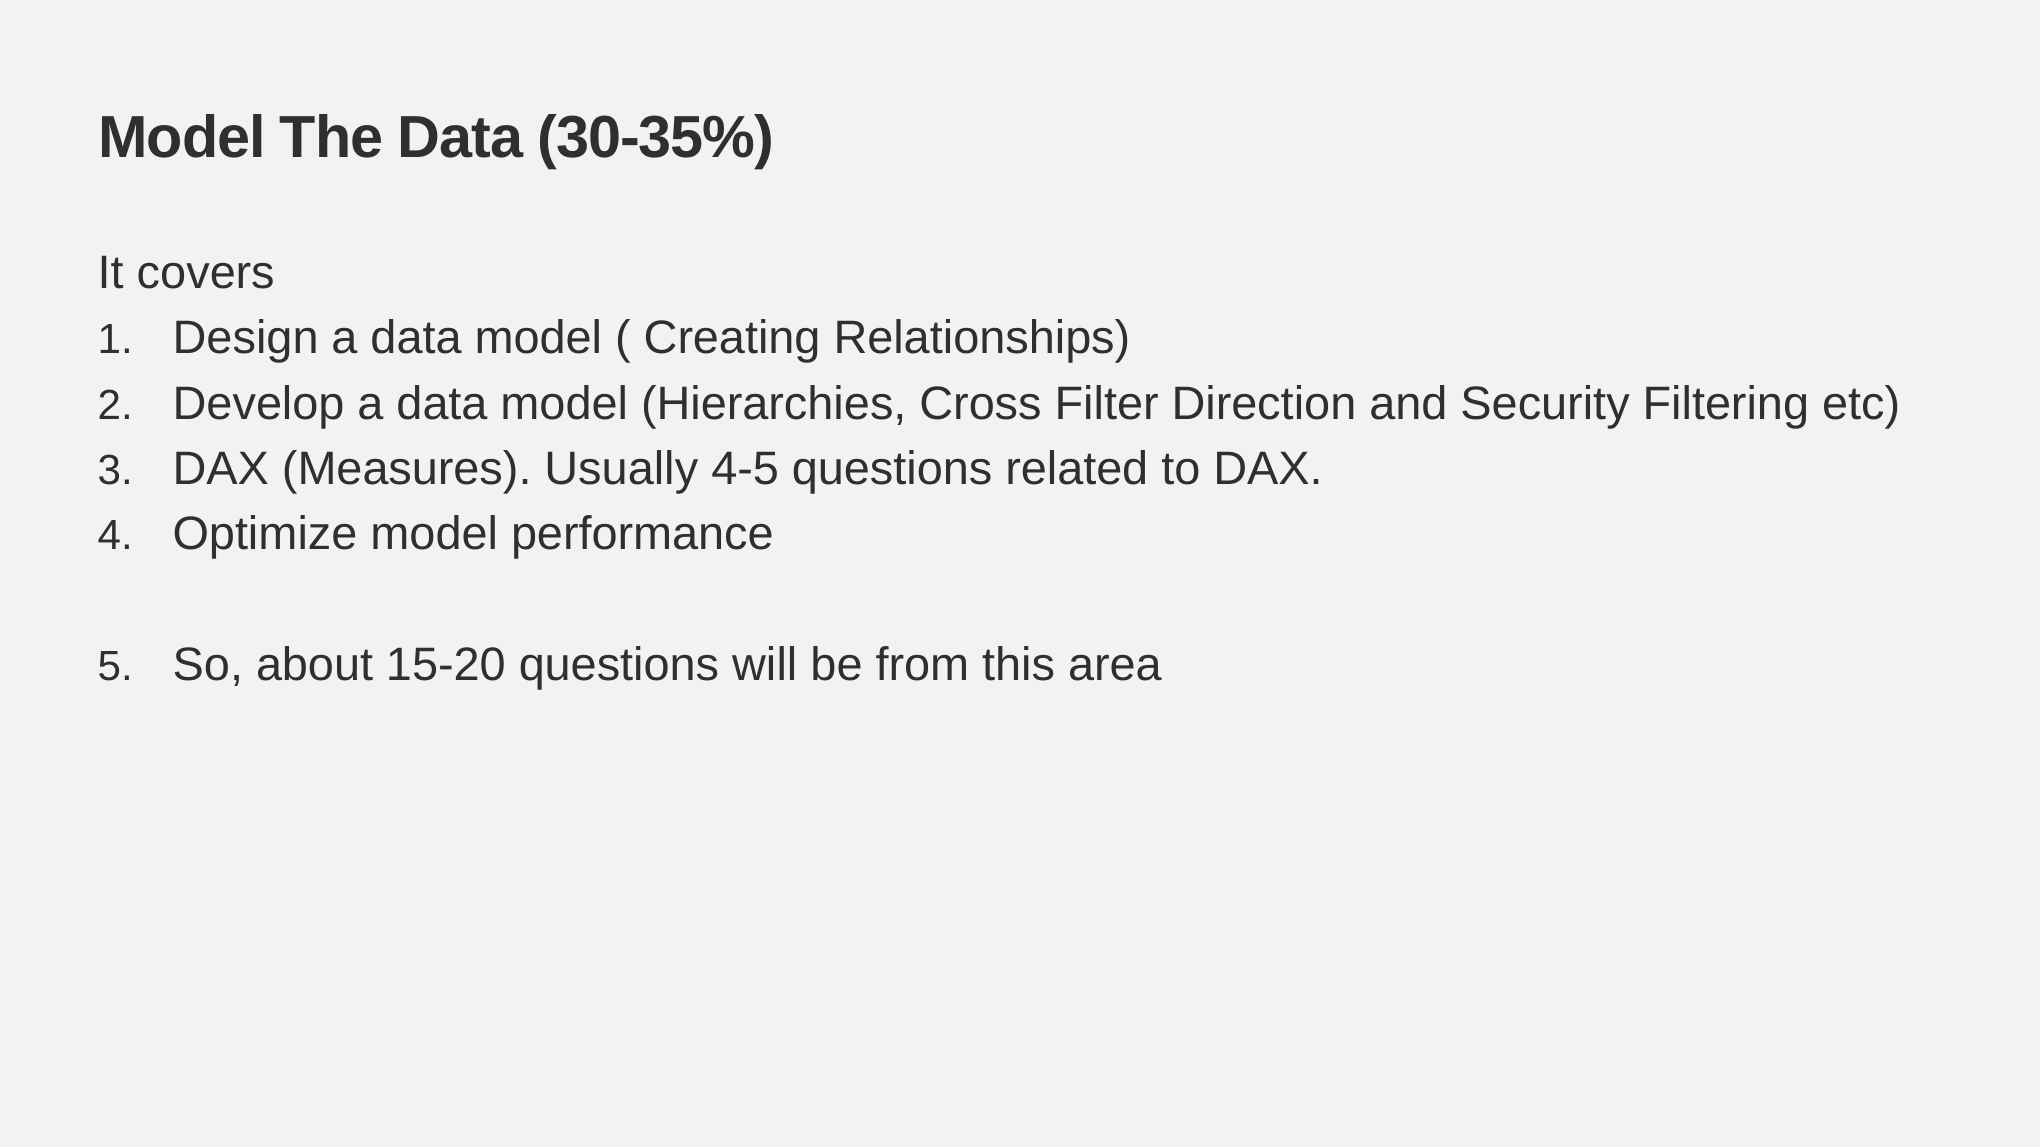

# Model The Data (30-35%)
It covers
Design a data model ( Creating Relationships)
Develop a data model (Hierarchies, Cross Filter Direction and Security Filtering etc)
DAX (Measures). Usually 4-5 questions related to DAX.
Optimize model performance

So, about 15-20 questions will be from this area